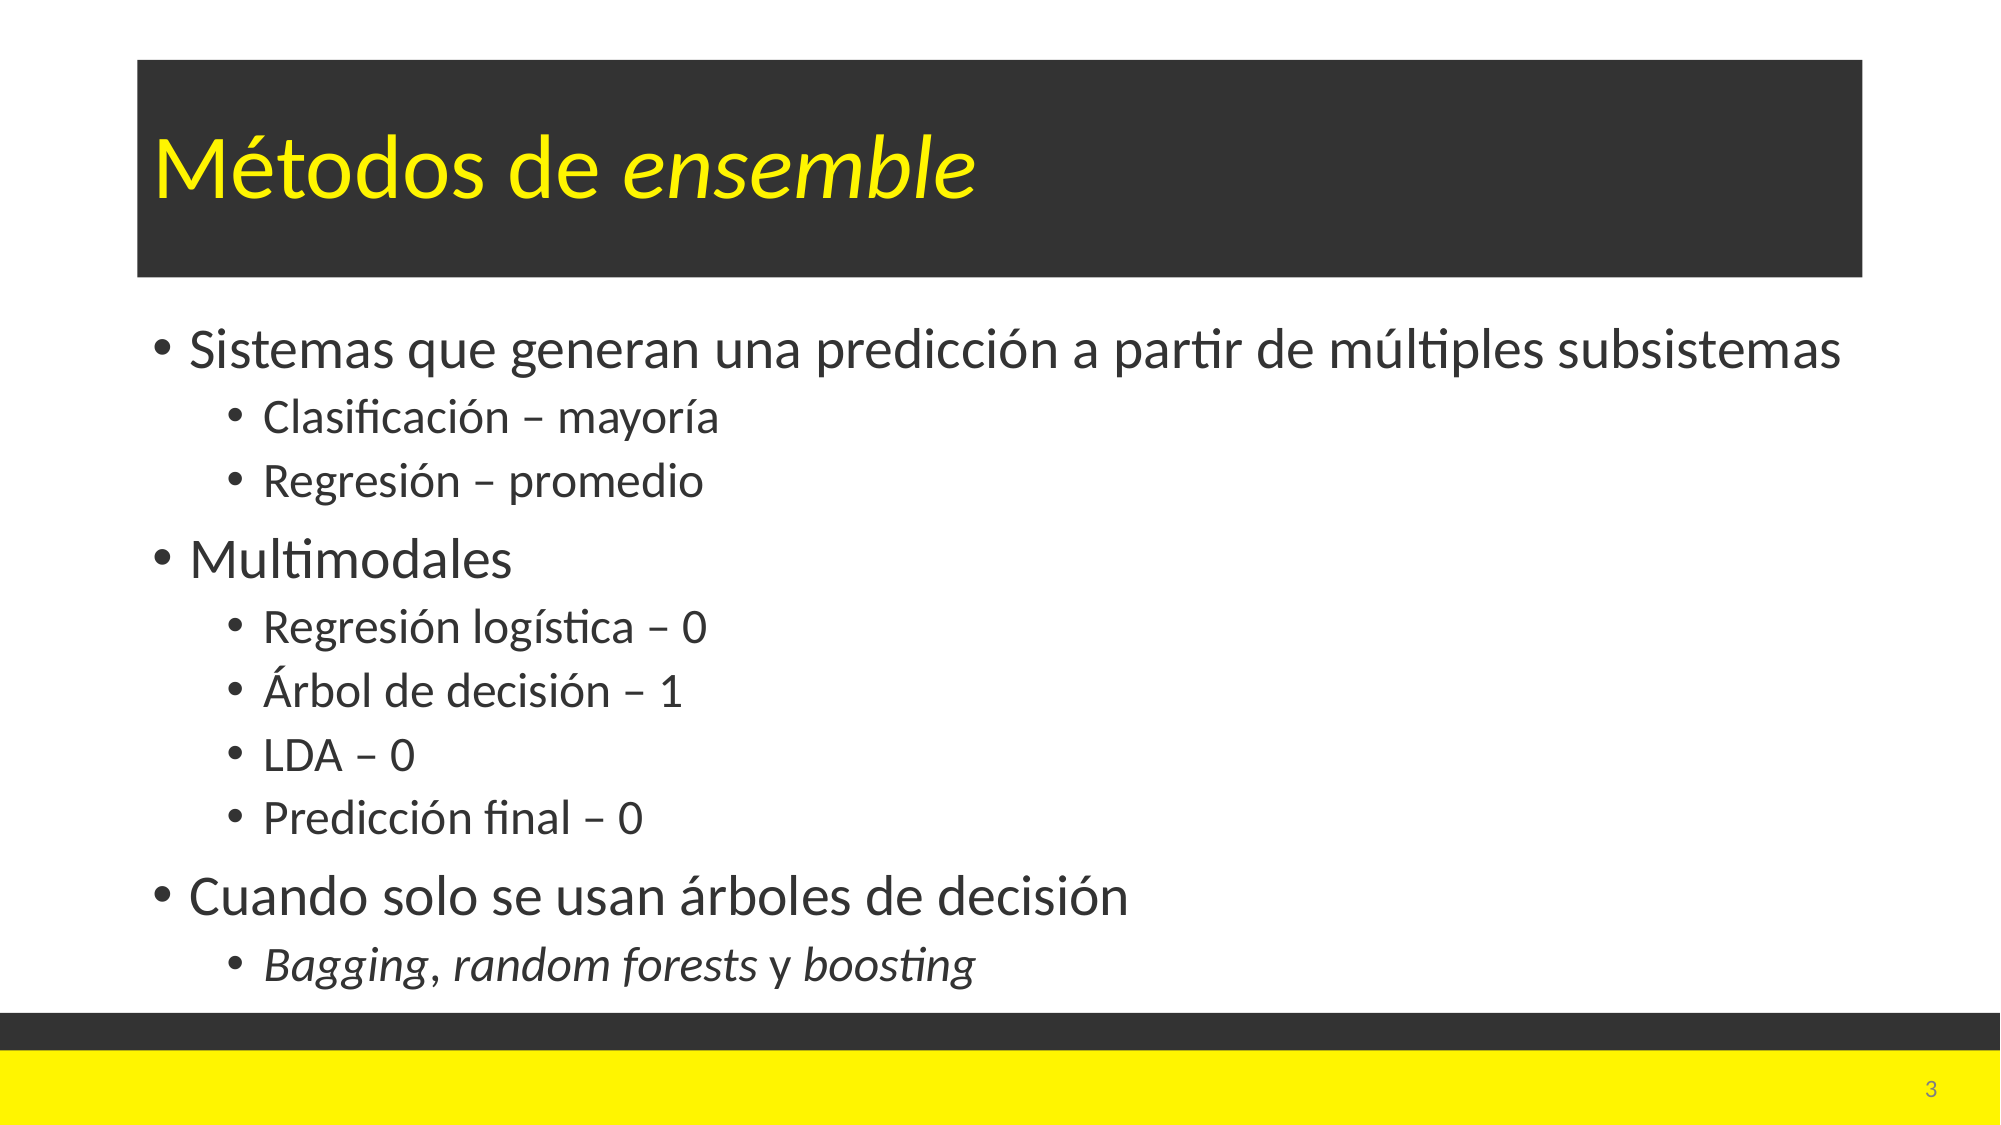

# Métodos de ensemble
Sistemas que generan una predicción a partir de múltiples subsistemas
Clasificación – mayoría
Regresión – promedio
Multimodales
Regresión logística – 0
Árbol de decisión – 1
LDA – 0
Predicción final – 0
Cuando solo se usan árboles de decisión
Bagging, random forests y boosting